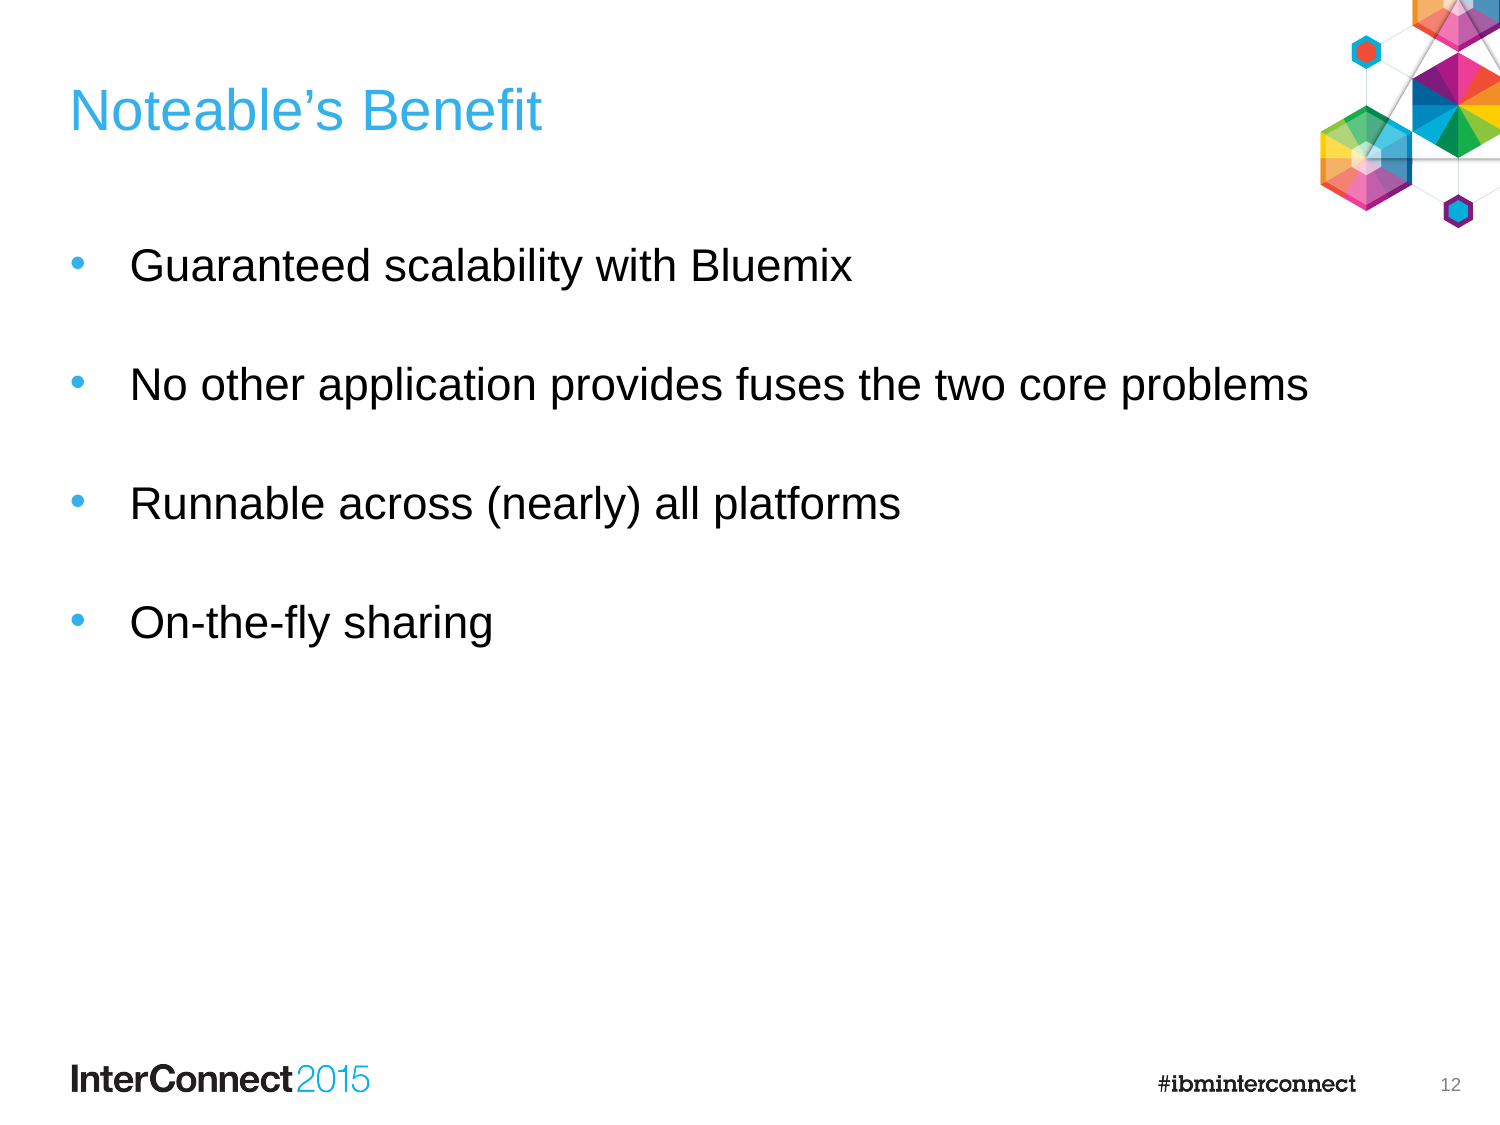

# Noteable’s Benefit
Guaranteed scalability with Bluemix
No other application provides fuses the two core problems
Runnable across (nearly) all platforms
On-the-fly sharing
12